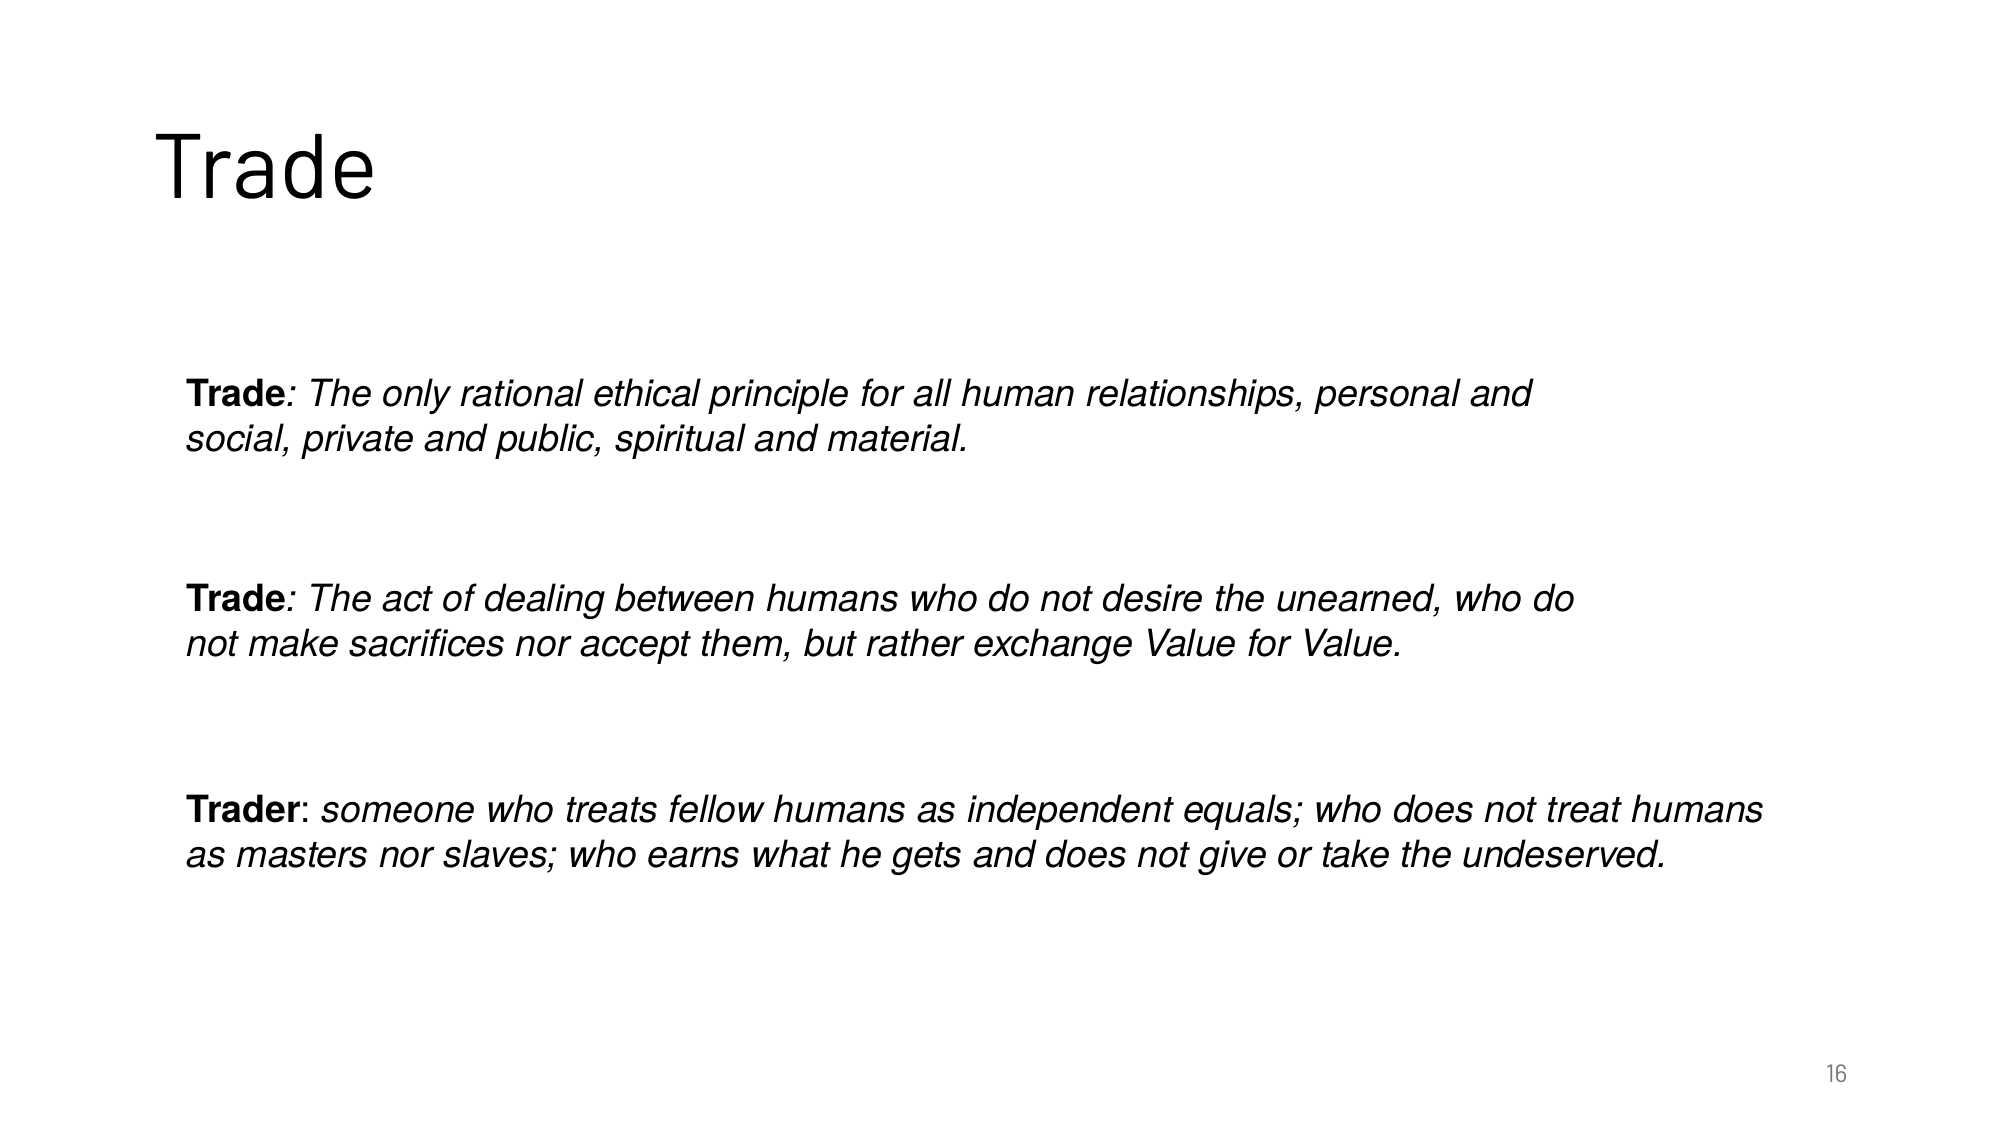

# Trade
Trade: The only rational ethical principle for all human relationships, personal and social, private and public, spiritual and material.

Trade: The act of dealing between humans who do not desire the unearned, who do not make sacrifices nor accept them, but rather exchange Value for Value.
Trader: someone who treats fellow humans as independent equals; who does not treat humans as masters nor slaves; who earns what he gets and does not give or take the undeserved.
16